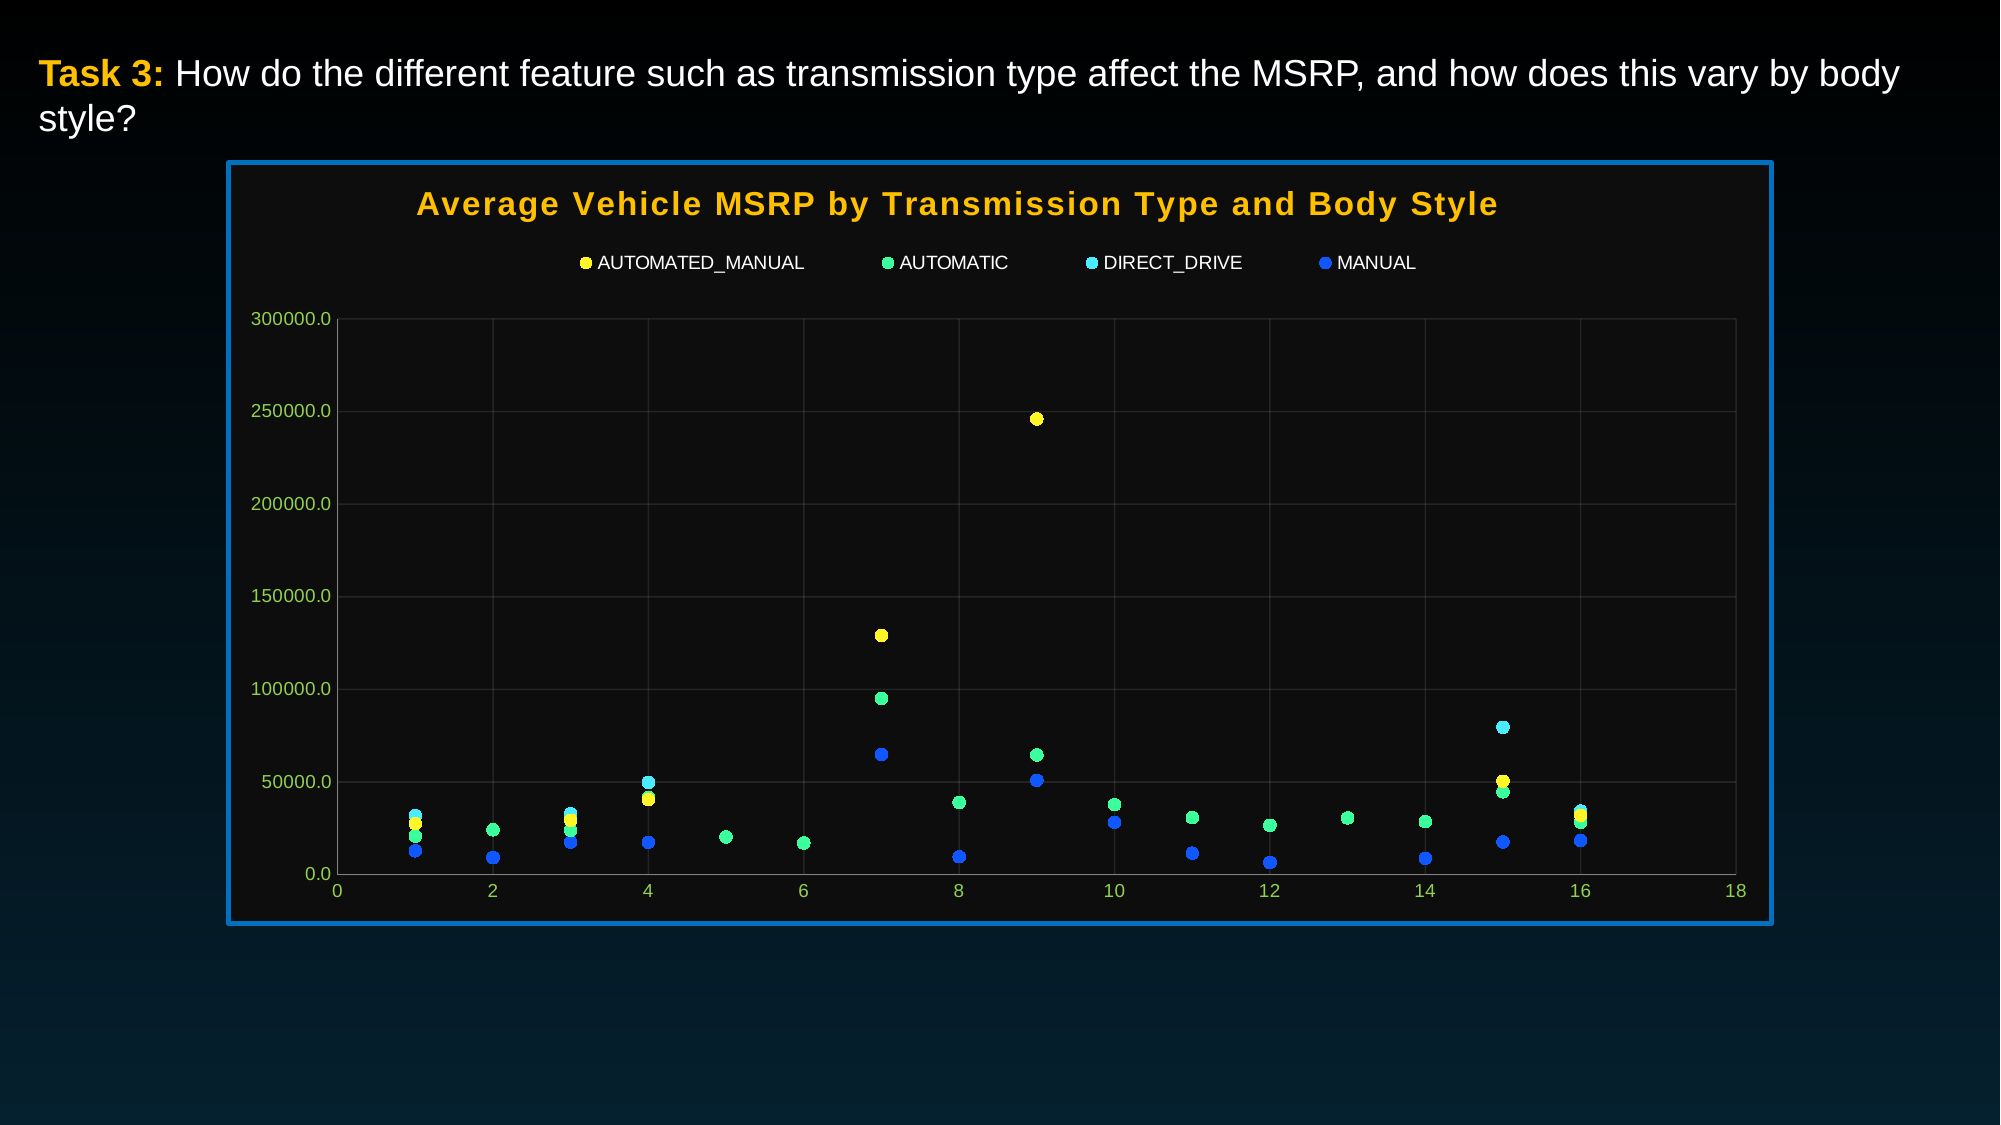

Task 3: How do the different feature such as transmission type affect the MSRP, and how does this vary by body style?

### Chart: Average Vehicle MSRP by Transmission Type and Body Style

| Category | AUTOMATED_MANUAL | AUTOMATIC | DIRECT_DRIVE | MANUAL |
|---|---|---|---|---|